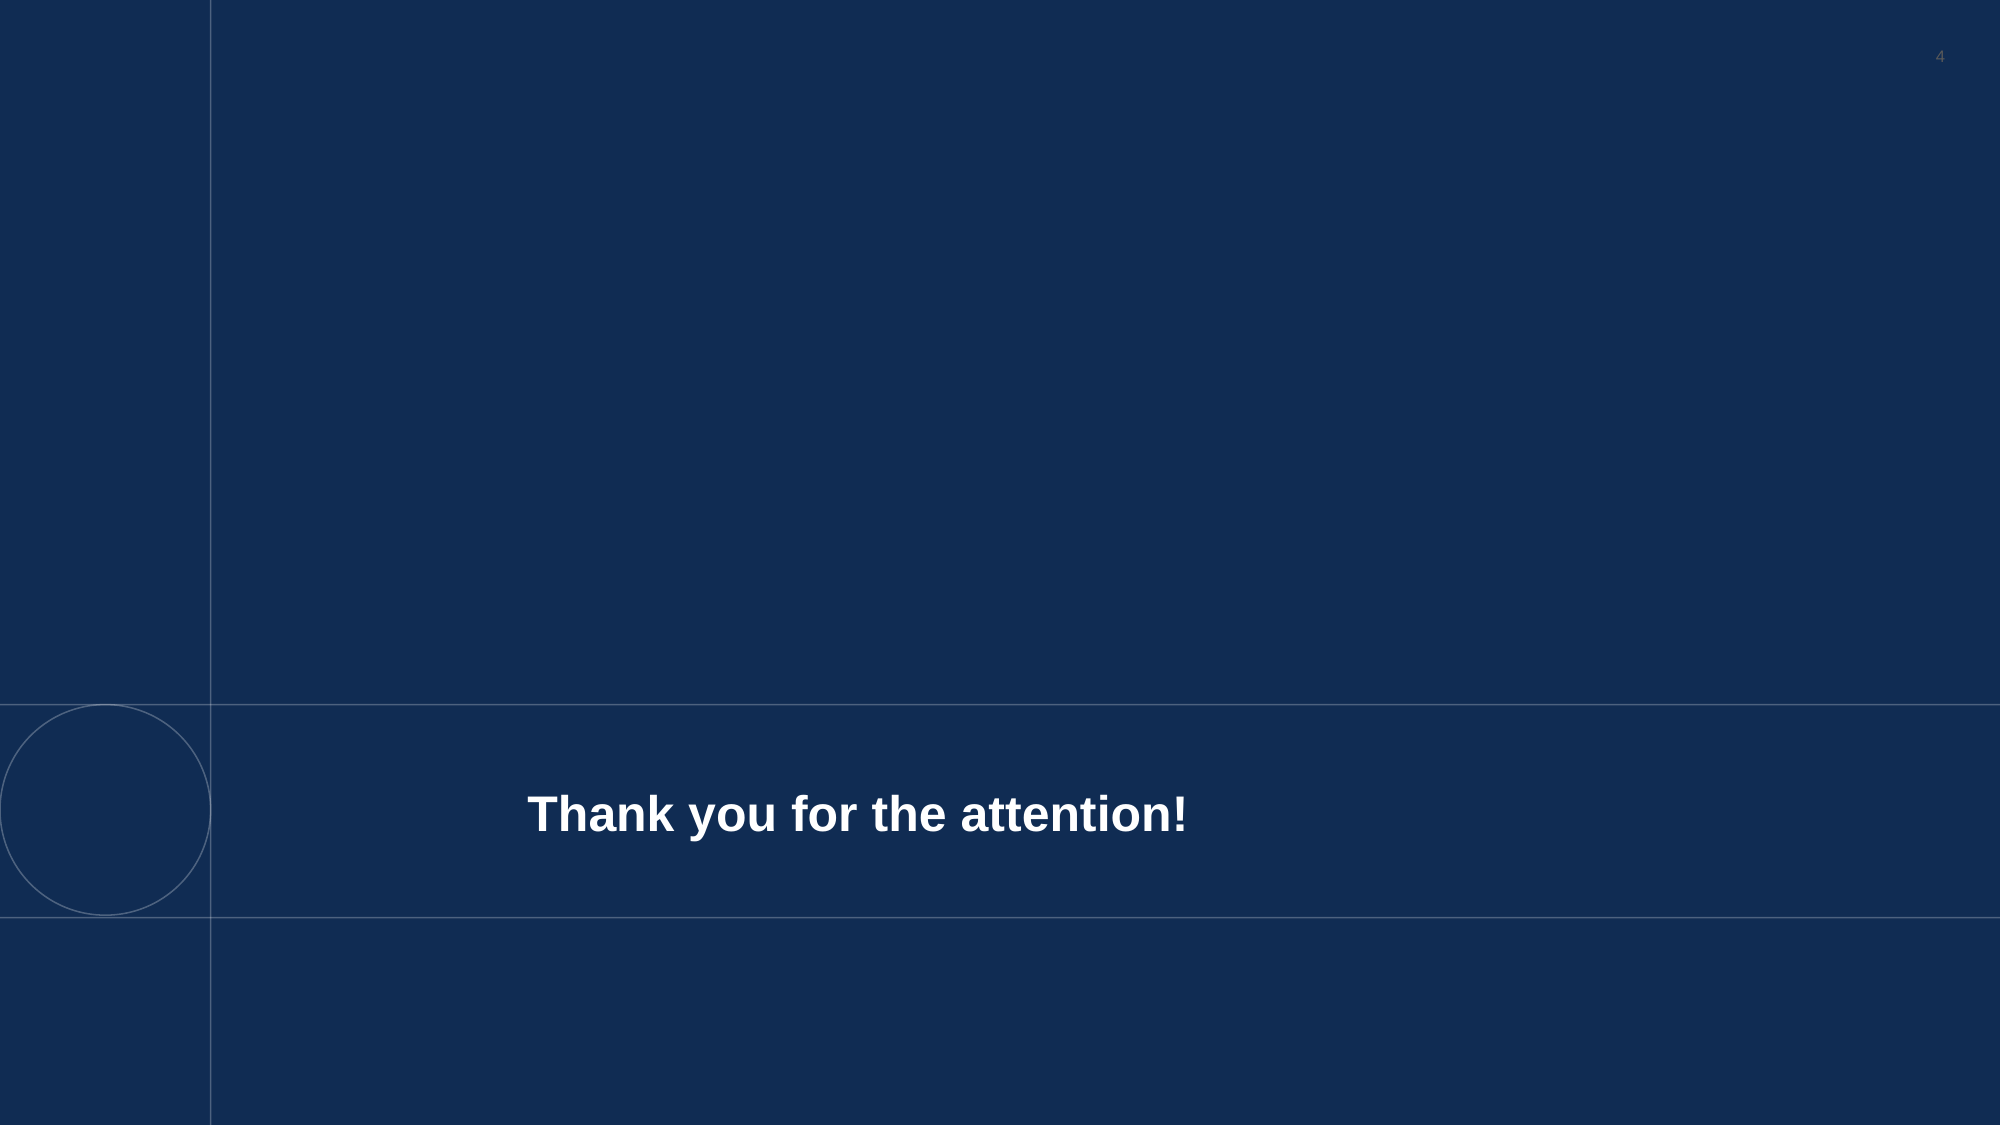

4
# Thank you for the attention!